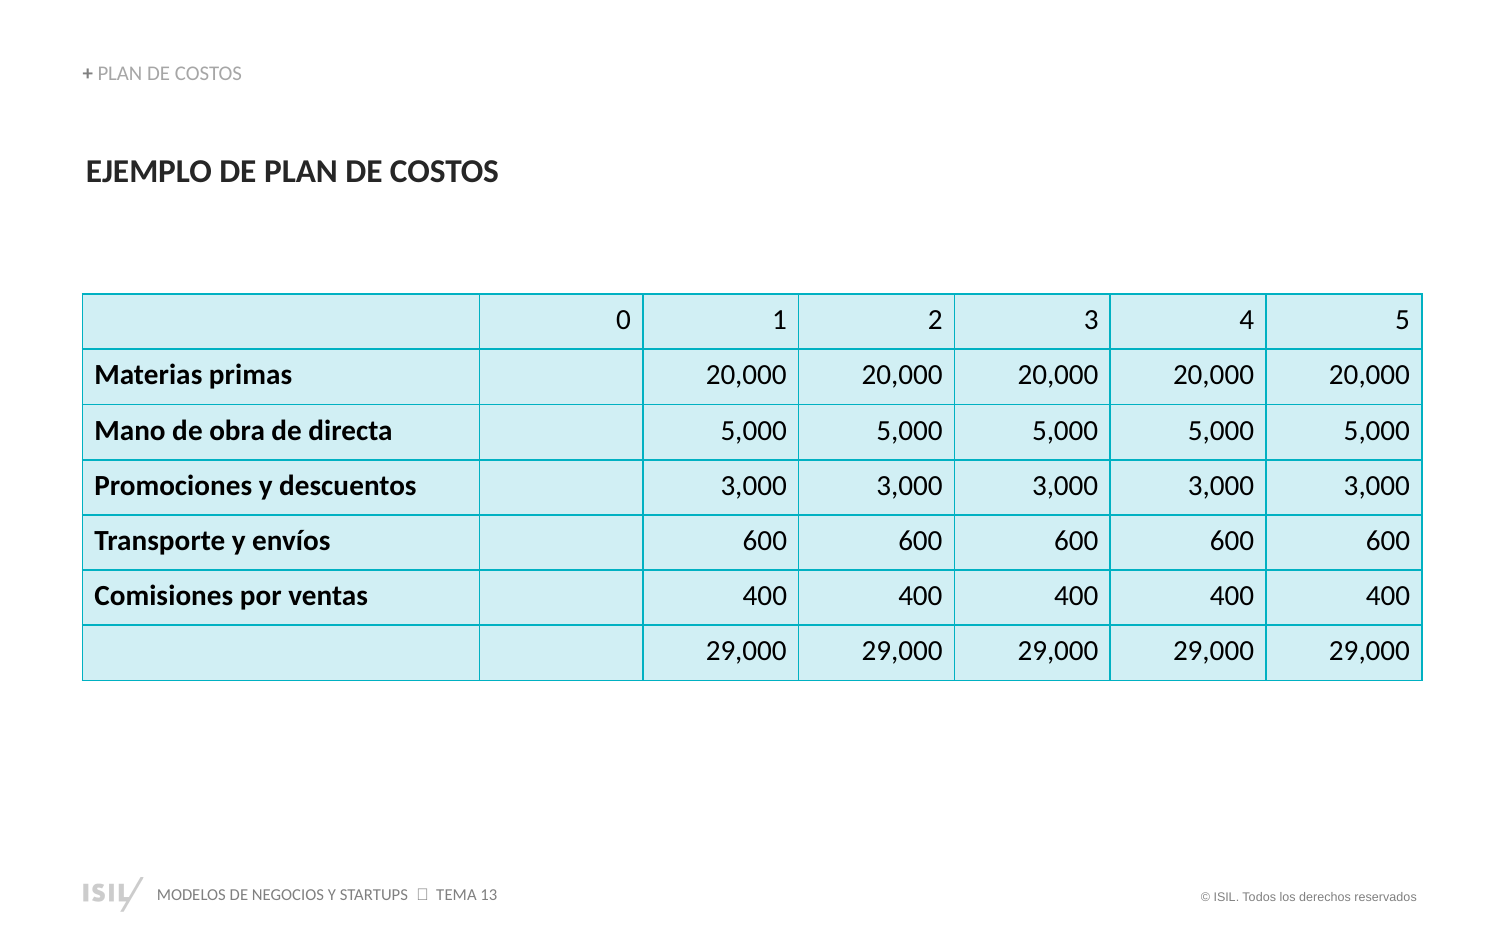

+ PLAN DE COSTOS
EJEMPLO DE PLAN DE COSTOS
|  | 0 | 1 | 2 | 3 | 4 | 5 |
| --- | --- | --- | --- | --- | --- | --- |
| Materias primas |  | 20,000 | 20,000 | 20,000 | 20,000 | 20,000 |
| Mano de obra de directa |  | 5,000 | 5,000 | 5,000 | 5,000 | 5,000 |
| Promociones y descuentos |  | 3,000 | 3,000 | 3,000 | 3,000 | 3,000 |
| Transporte y envíos |  | 600 | 600 | 600 | 600 | 600 |
| Comisiones por ventas |  | 400 | 400 | 400 | 400 | 400 |
|  |  | 29,000 | 29,000 | 29,000 | 29,000 | 29,000 |